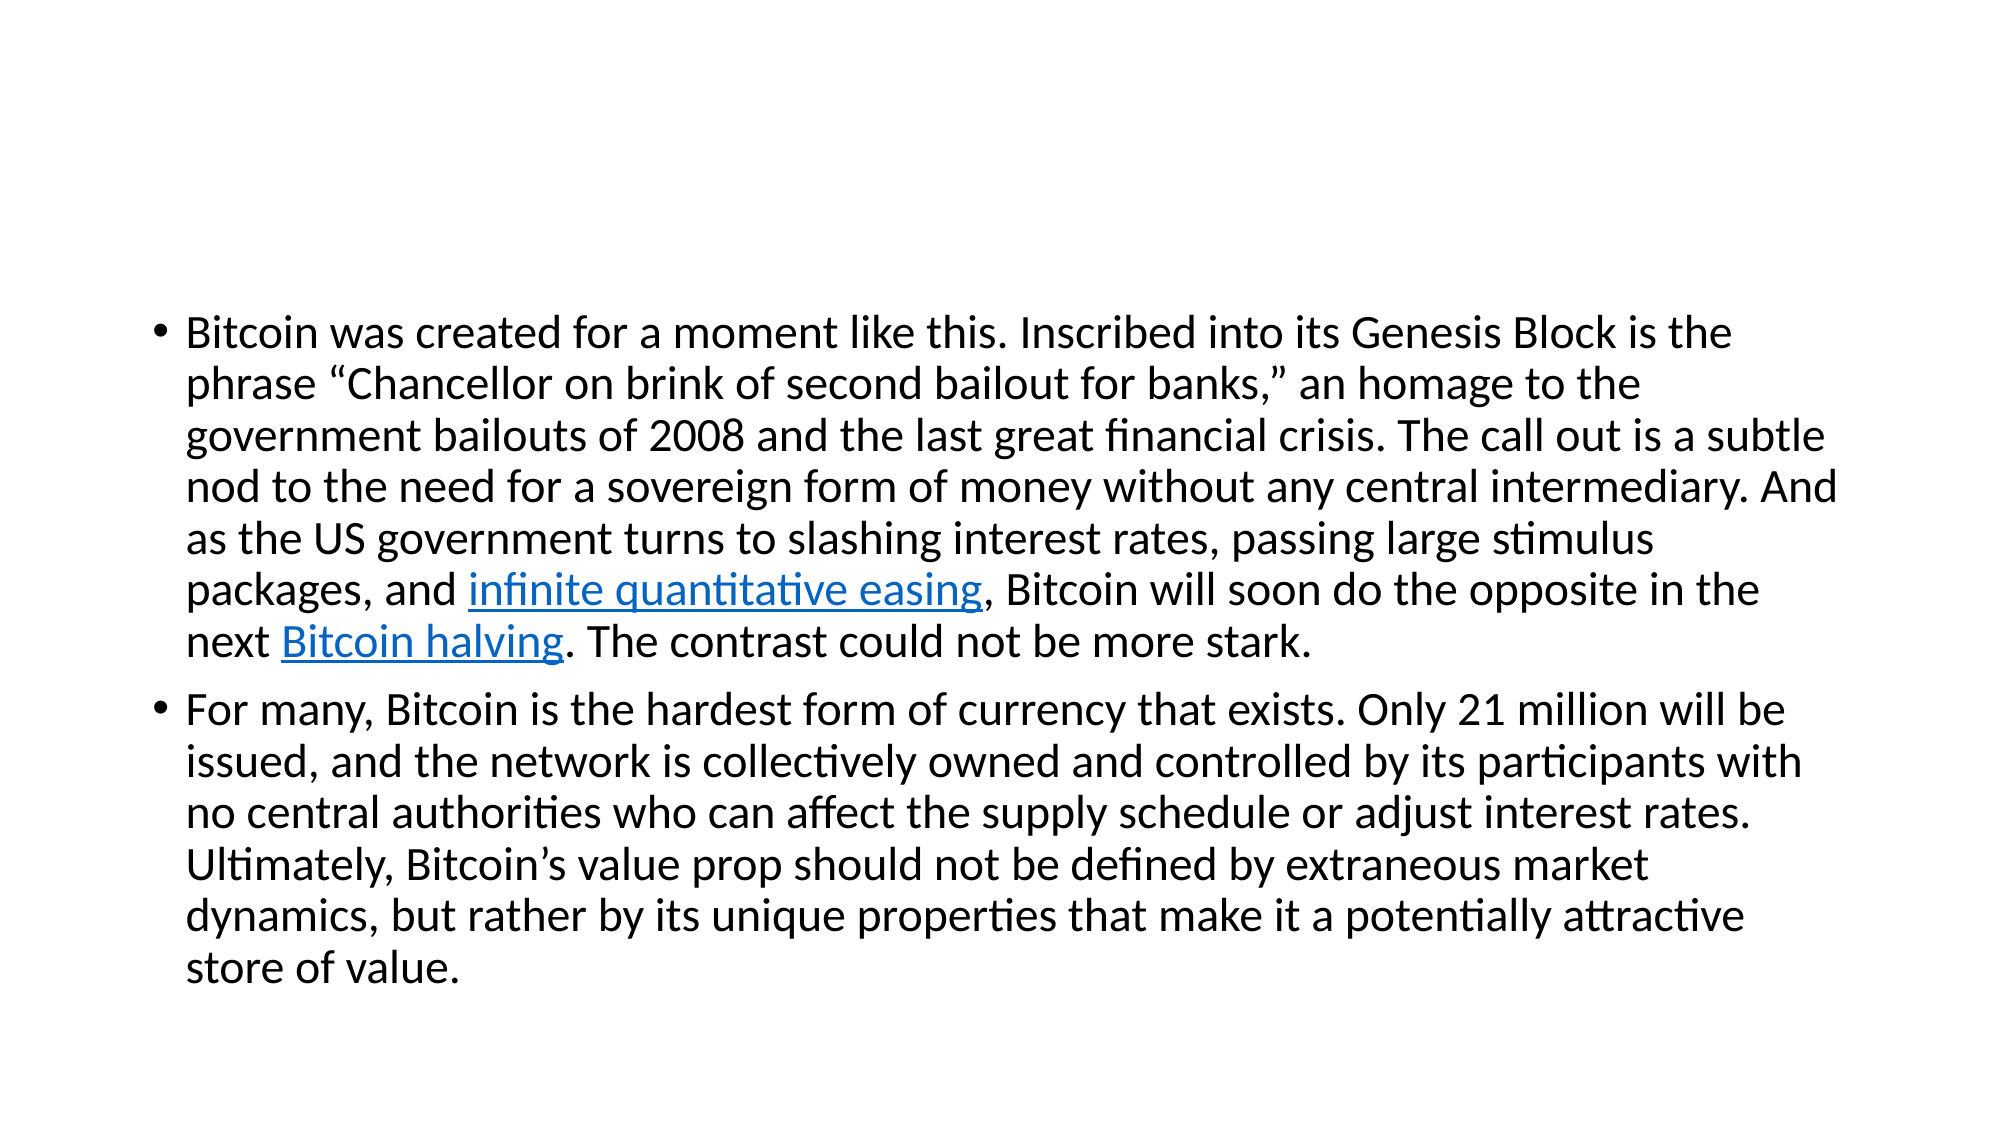

Bitcoin was created for a moment like this. Inscribed into its Genesis Block is the phrase “Chancellor on brink of second bailout for banks,” an homage to the government bailouts of 2008 and the last great financial crisis. The call out is a subtle nod to the need for a sovereign form of money without any central intermediary. And as the US government turns to slashing interest rates, passing large stimulus packages, and infinite quantitative easing, Bitcoin will soon do the opposite in the next Bitcoin halving. The contrast could not be more stark.
For many, Bitcoin is the hardest form of currency that exists. Only 21 million will be issued, and the network is collectively owned and controlled by its participants with no central authorities who can affect the supply schedule or adjust interest rates. Ultimately, Bitcoin’s value prop should not be defined by extraneous market dynamics, but rather by its unique properties that make it a potentially attractive store of value.